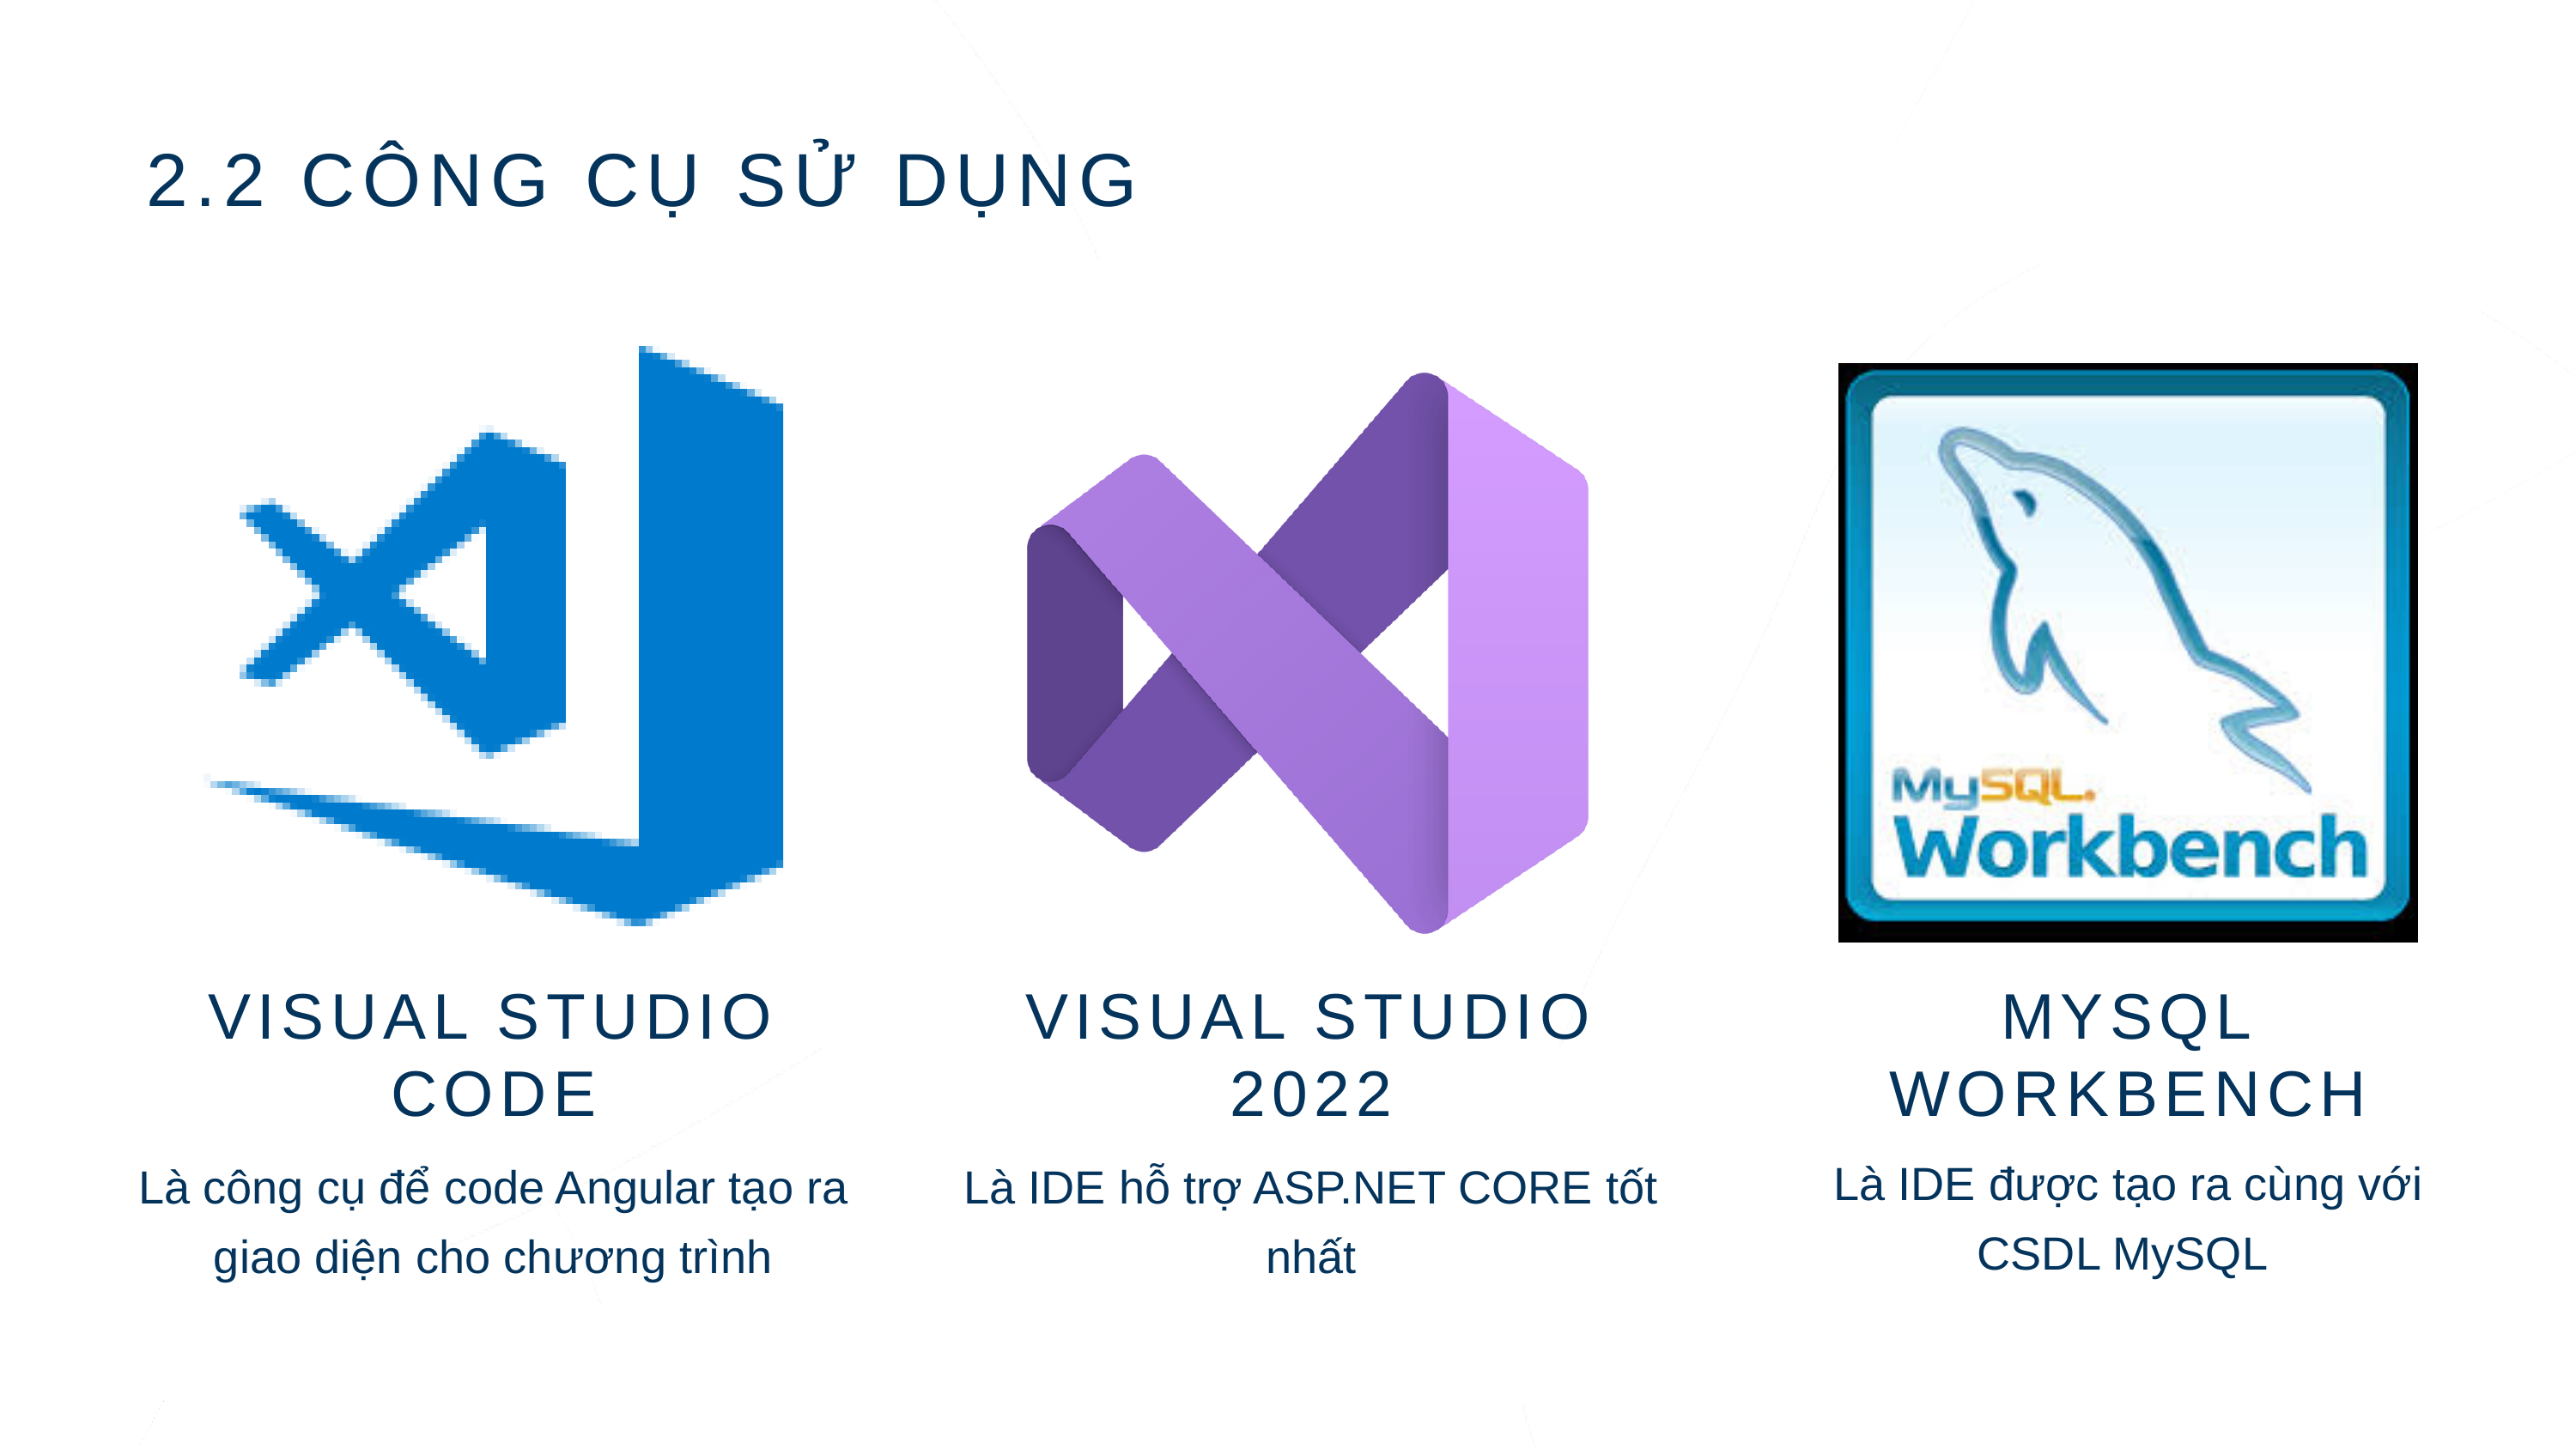

2.2 CÔNG CỤ SỬ DỤNG

VISUAL STUDIO CODE
Là công cụ để code Angular tạo ra giao diện cho chương trình
VISUAL STUDIO 2022
Là IDE hỗ trợ ASP.NET CORE tốt nhất
MYSQL WORKBENCH
Là IDE được tạo ra cùng với CSDL MySQL